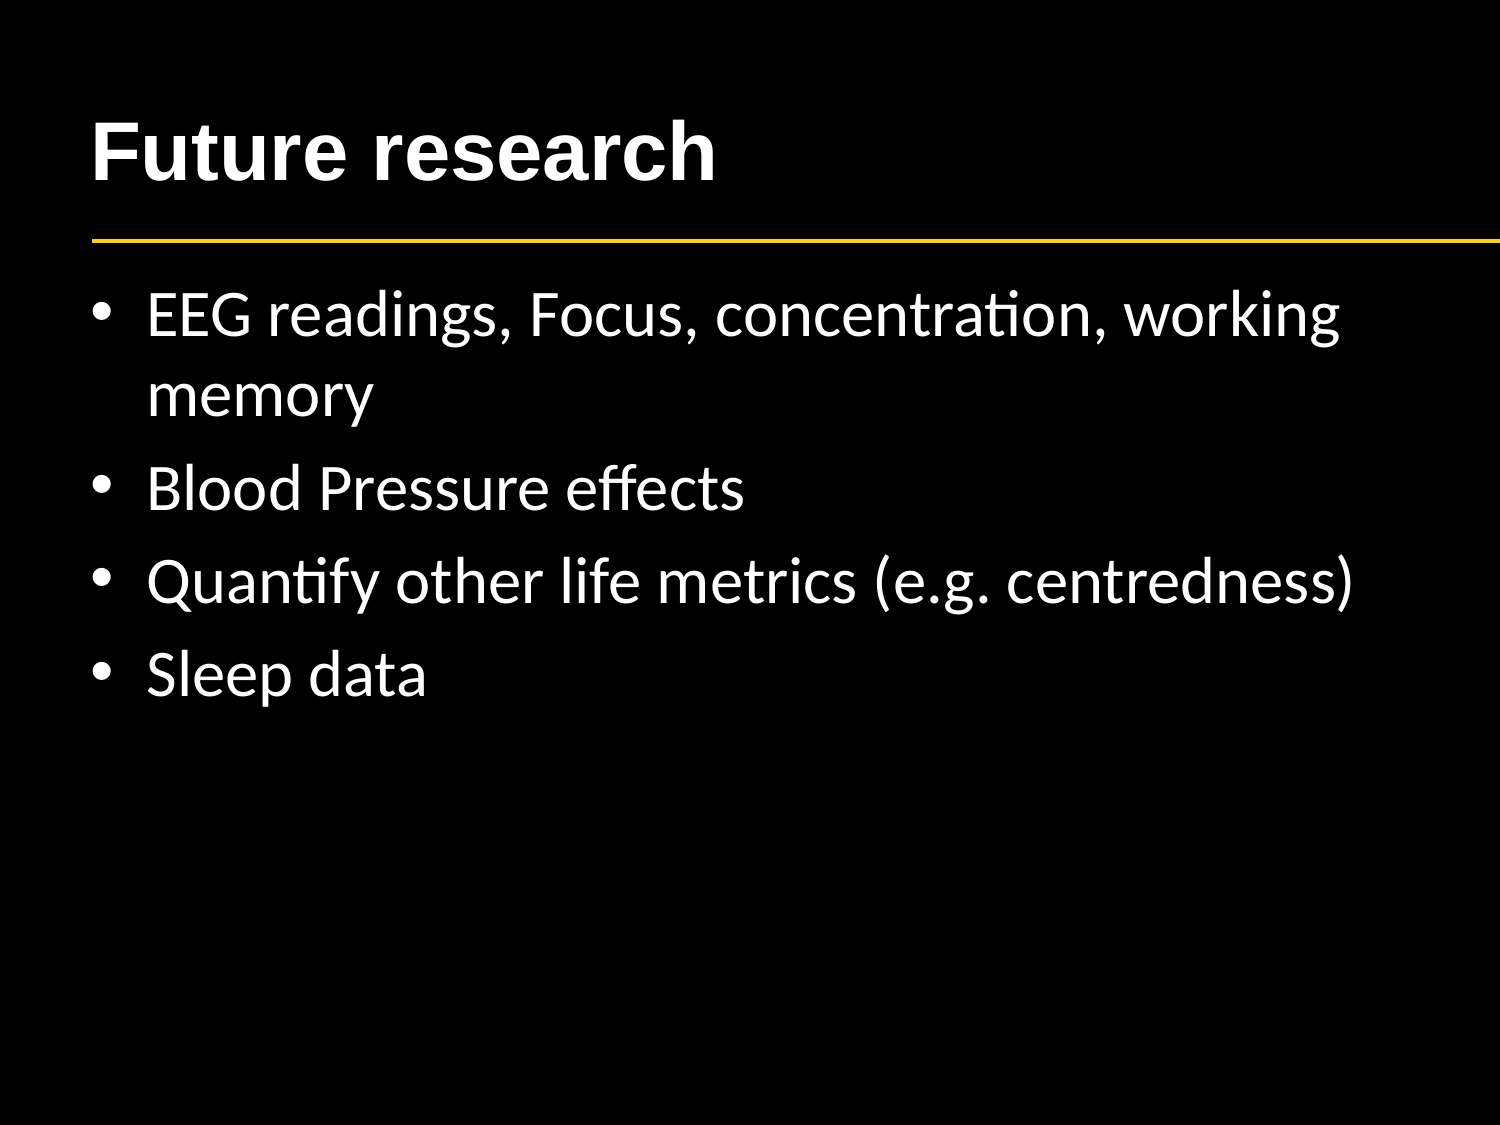

# Future research
EEG readings, Focus, concentration, working memory
Blood Pressure effects
Quantify other life metrics (e.g. centredness)
Sleep data